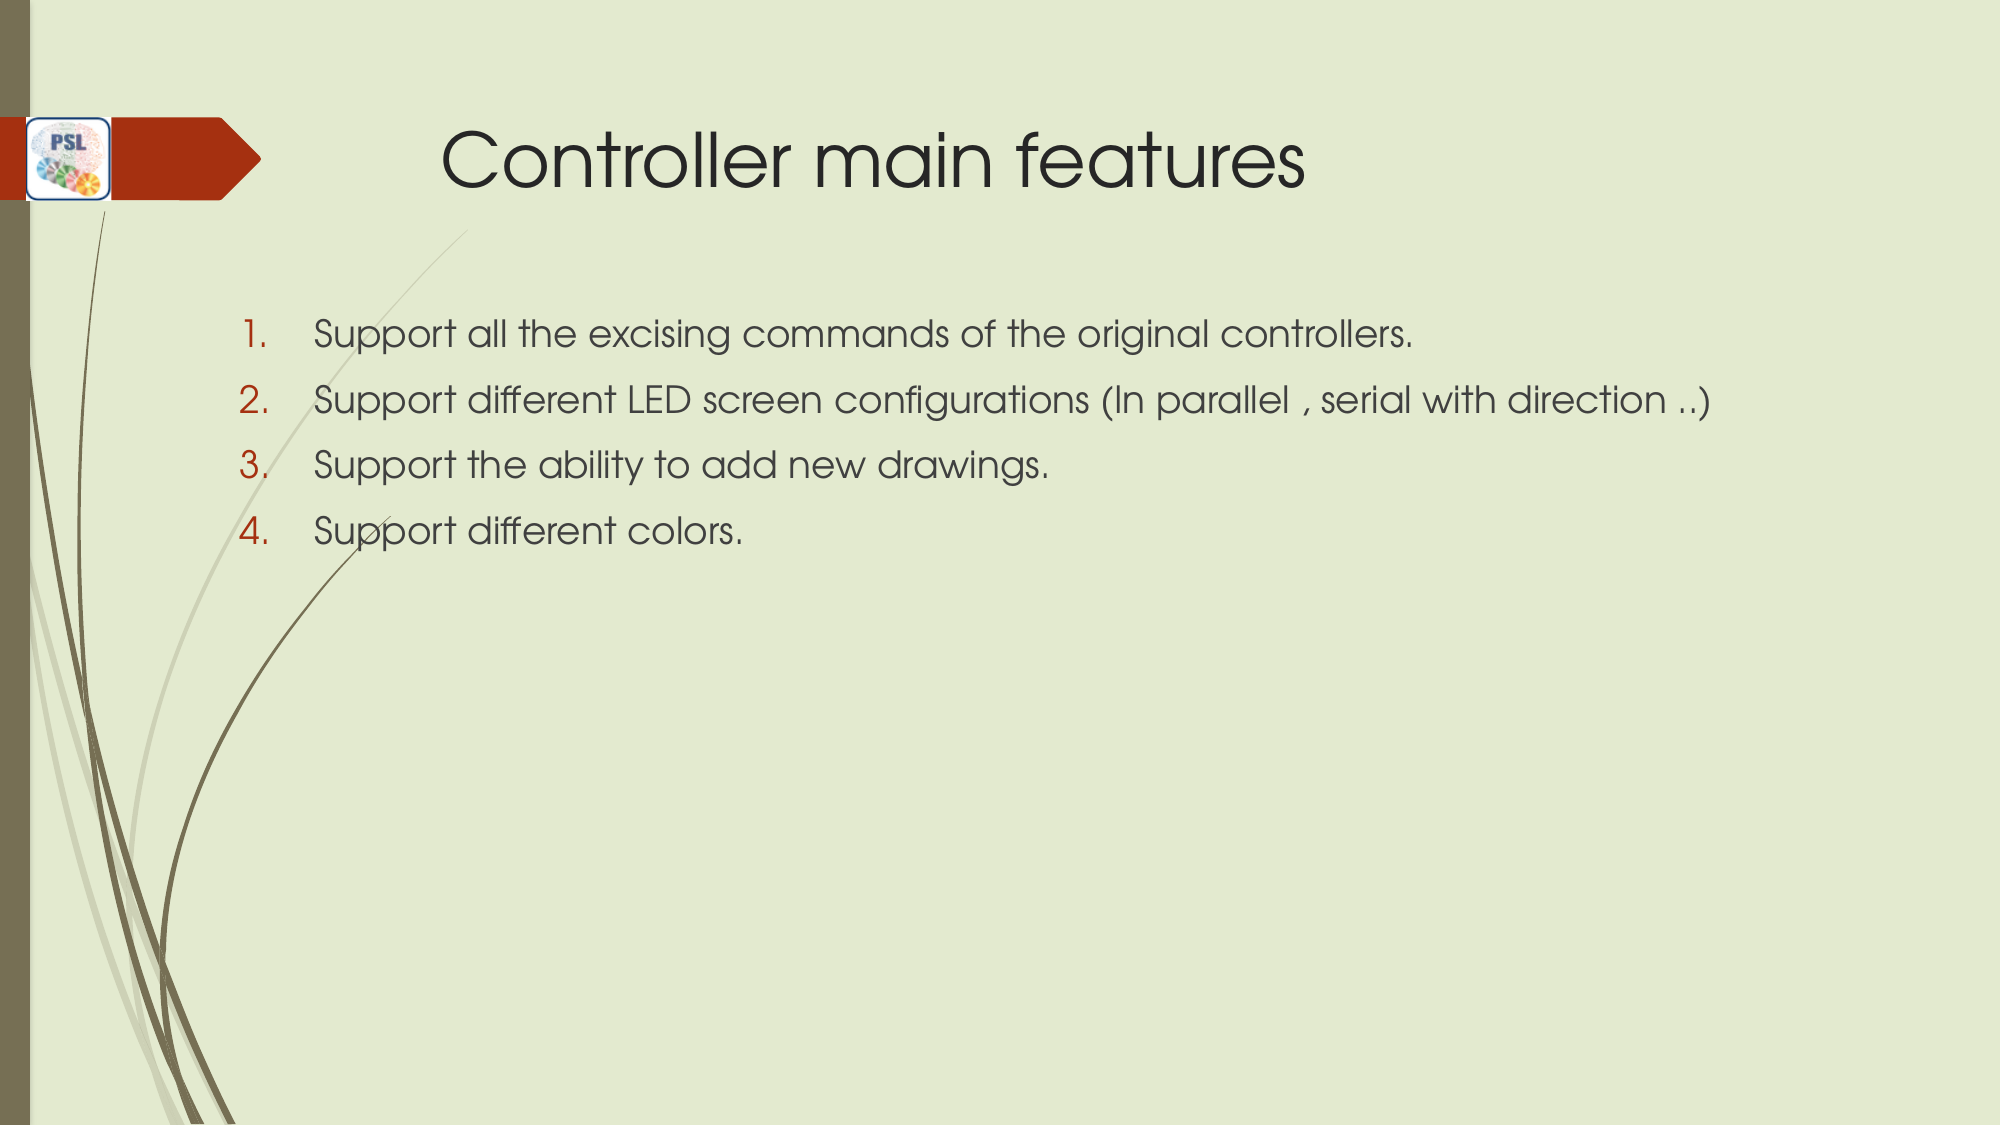

# Controller main features
Support all the excising commands of the original controllers.
Support different LED screen configurations (In parallel , serial with direction ..)
Support the ability to add new drawings.
Support different colors.